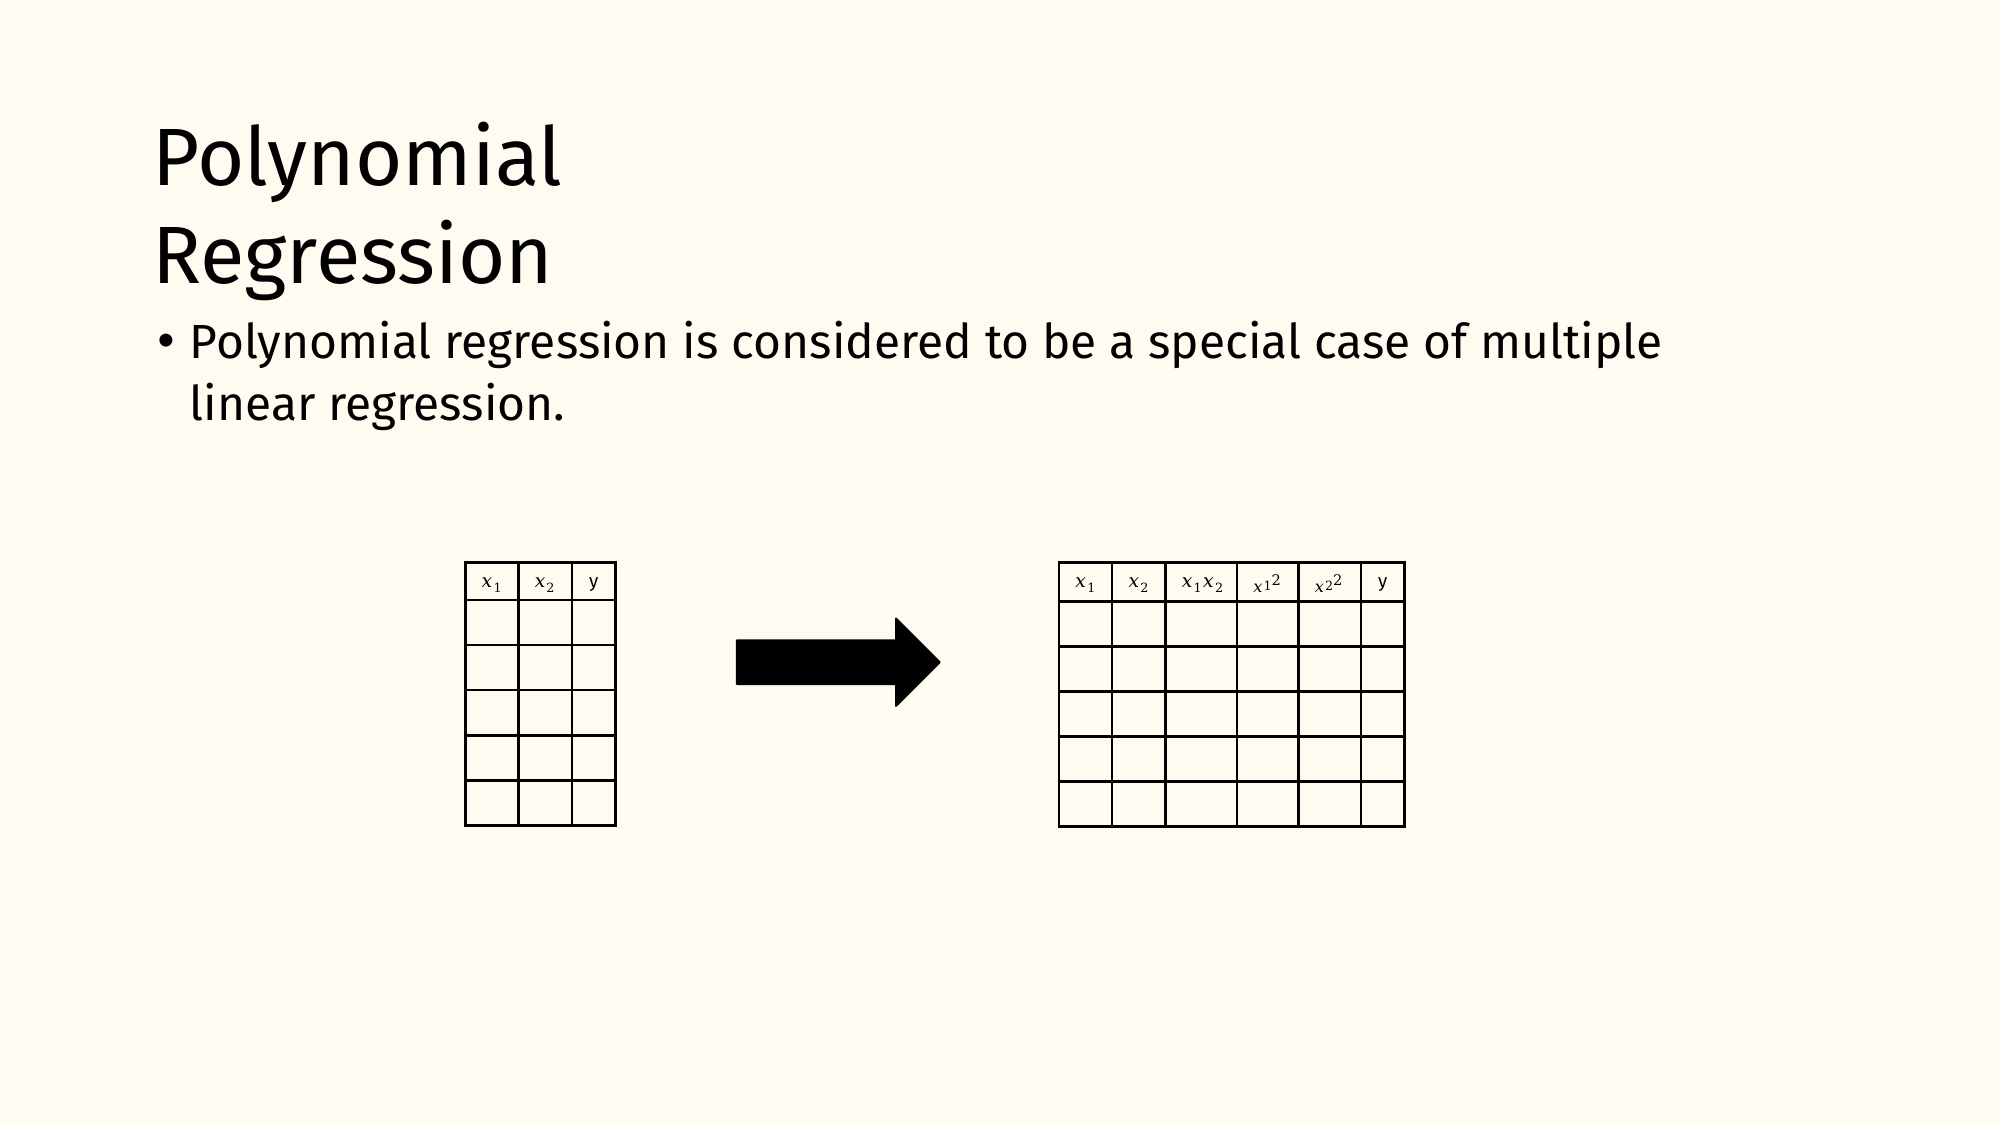

# Polynomial Regression
Polynomial regression is considered to be a special case of multiple  linear regression.
| 𝑥1 | 𝑥2 | y |
| --- | --- | --- |
|  |  |  |
|  |  |  |
|  |  |  |
|  |  |  |
|  |  |  |
| 𝑥1 | 𝑥2 | 𝑥1𝑥2 | 𝑥12 | 𝑥22 | y |
| --- | --- | --- | --- | --- | --- |
|  |  |  |  |  |  |
|  |  |  |  |  |  |
|  |  |  |  |  |  |
|  |  |  |  |  |  |
|  |  |  |  |  |  |